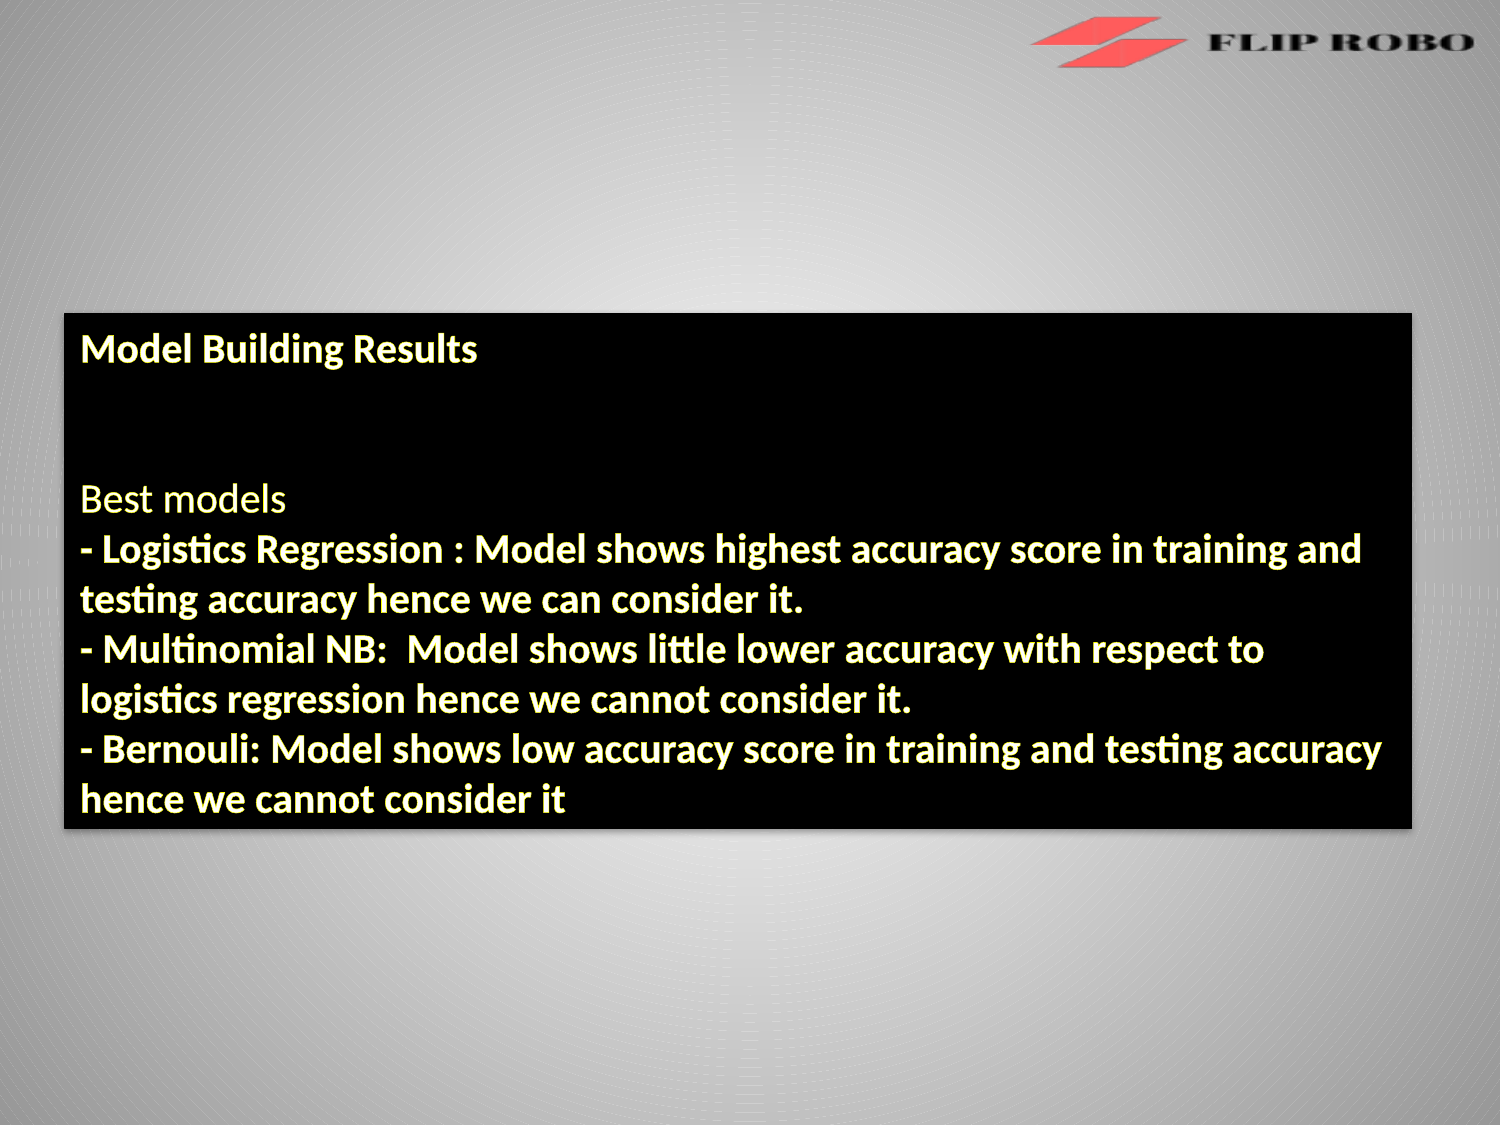

Model Building Results

Best models
- Logistics Regression : Model shows highest accuracy score in training and testing accuracy hence we can consider it.
- Multinomial NB:  Model shows little lower accuracy with respect to logistics regression hence we cannot consider it.
- Bernouli: Model shows low accuracy score in training and testing accuracy hence we cannot consider it